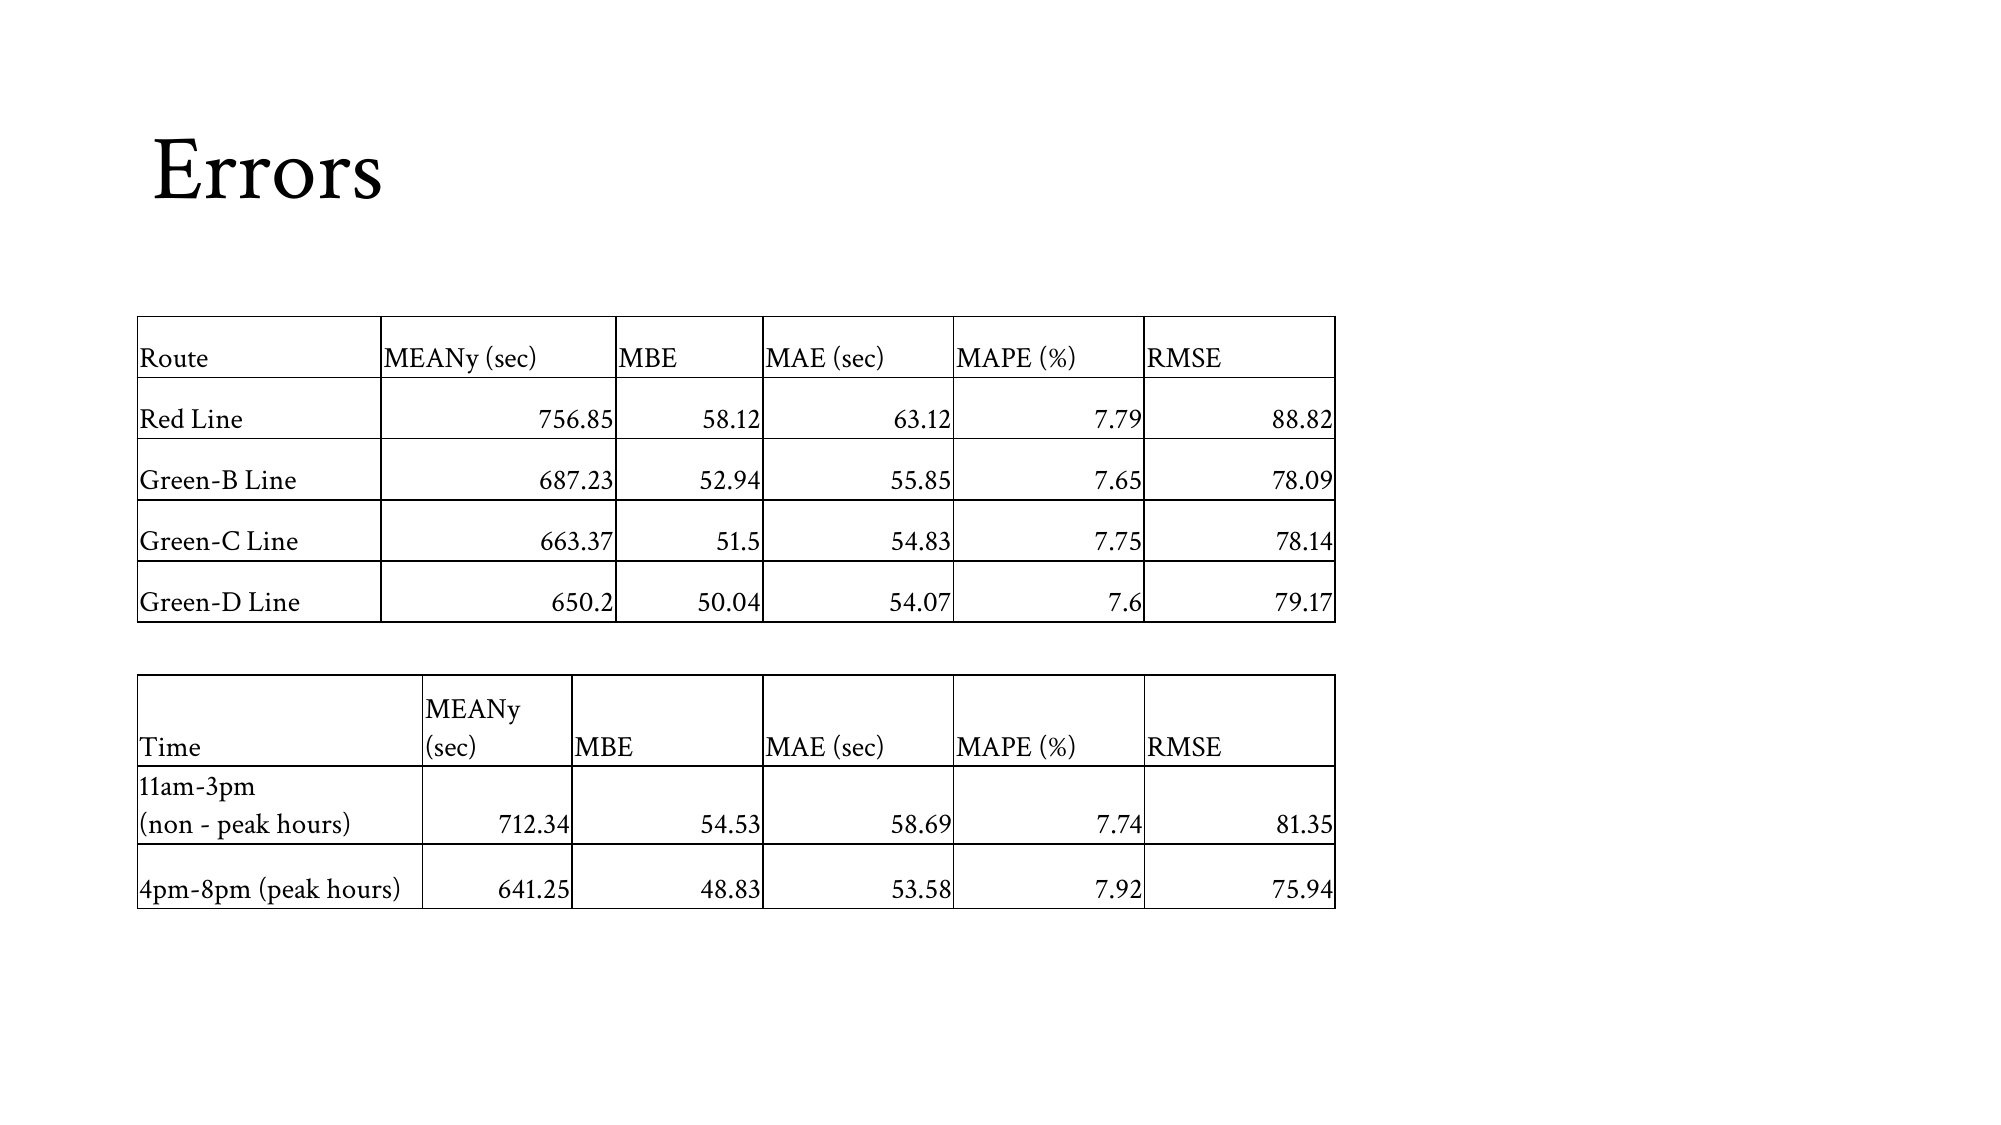

# Errors
| Route | MEANy (sec) | MBE | MAE (sec) | MAPE (%) | RMSE |
| --- | --- | --- | --- | --- | --- |
| Red Line | 756.85 | 58.12 | 63.12 | 7.79 | 88.82 |
| Green-B Line | 687.23 | 52.94 | 55.85 | 7.65 | 78.09 |
| Green-C Line | 663.37 | 51.5 | 54.83 | 7.75 | 78.14 |
| Green-D Line | 650.2 | 50.04 | 54.07 | 7.6 | 79.17 |
| Time | MEANy (sec) | MBE | MAE (sec) | MAPE (%) | RMSE |
| --- | --- | --- | --- | --- | --- |
| 11am-3pm (non - peak hours) | 712.34 | 54.53 | 58.69 | 7.74 | 81.35 |
| 4pm-8pm (peak hours) | 641.25 | 48.83 | 53.58 | 7.92 | 75.94 |